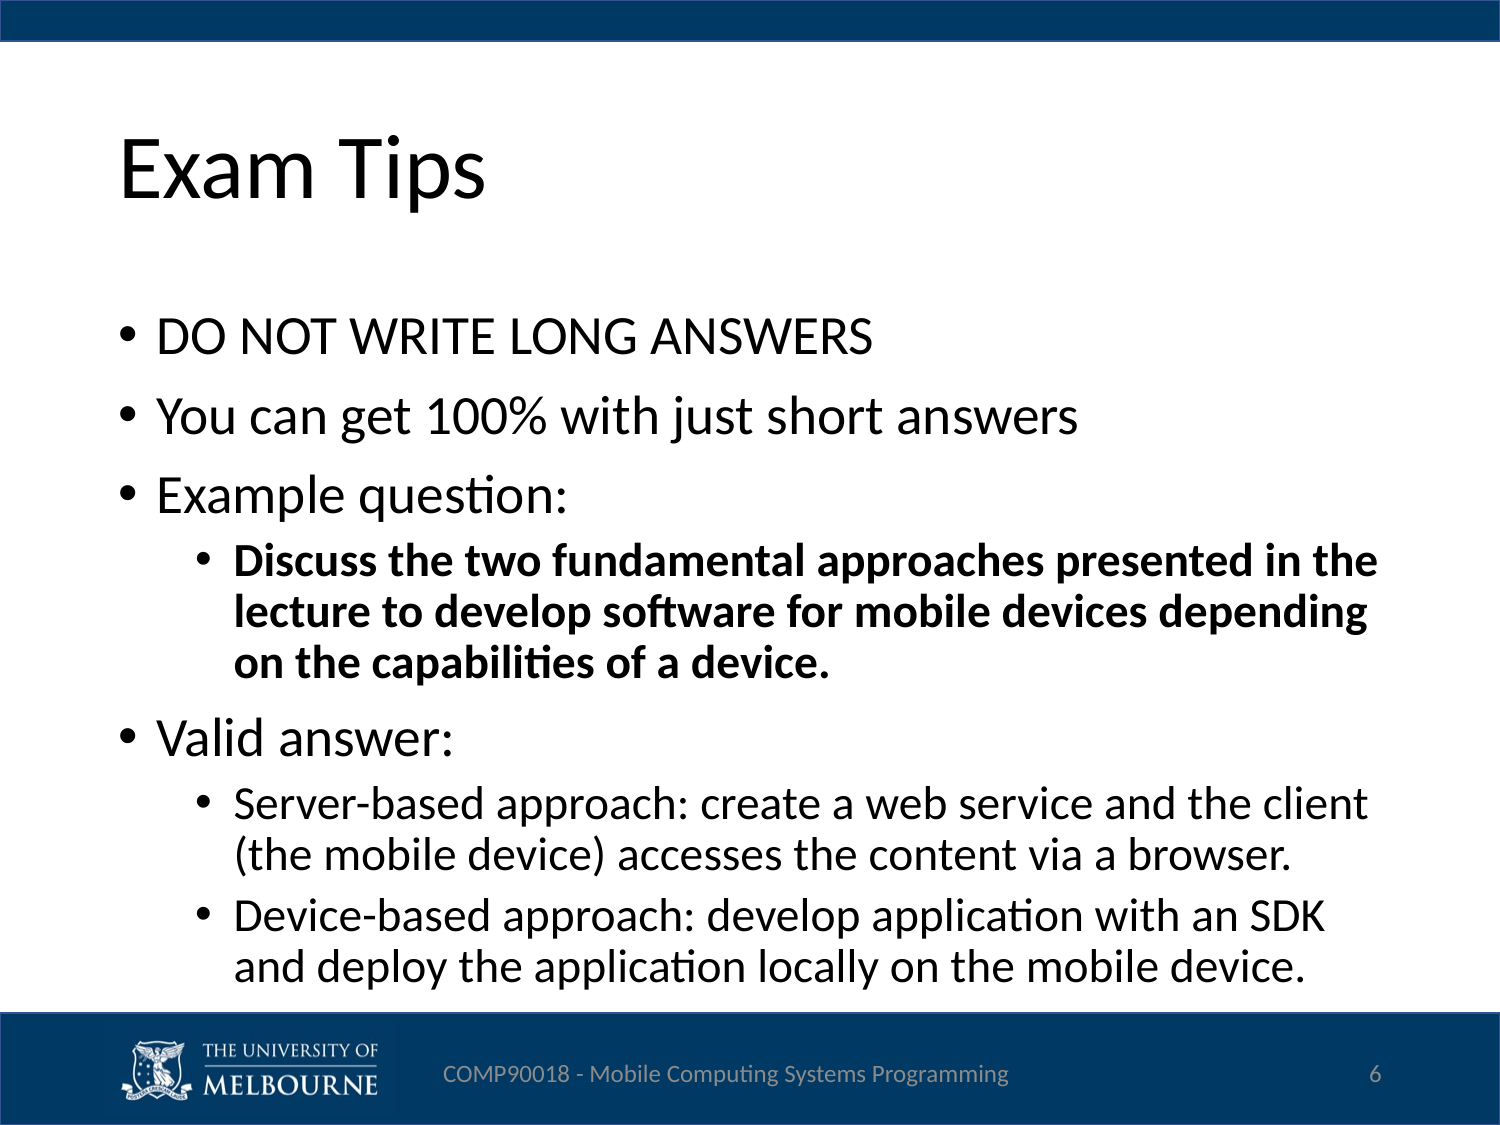

# Exam Tips
DO NOT WRITE LONG ANSWERS
You can get 100% with just short answers
Example question:
Discuss the two fundamental approaches presented in the lecture to develop software for mobile devices depending on the capabilities of a device.
Valid answer:
Server-based approach: create a web service and the client (the mobile device) accesses the content via a browser.
Device-based approach: develop application with an SDK and deploy the application locally on the mobile device.

COMP90018 - Mobile Computing Systems Programming
6